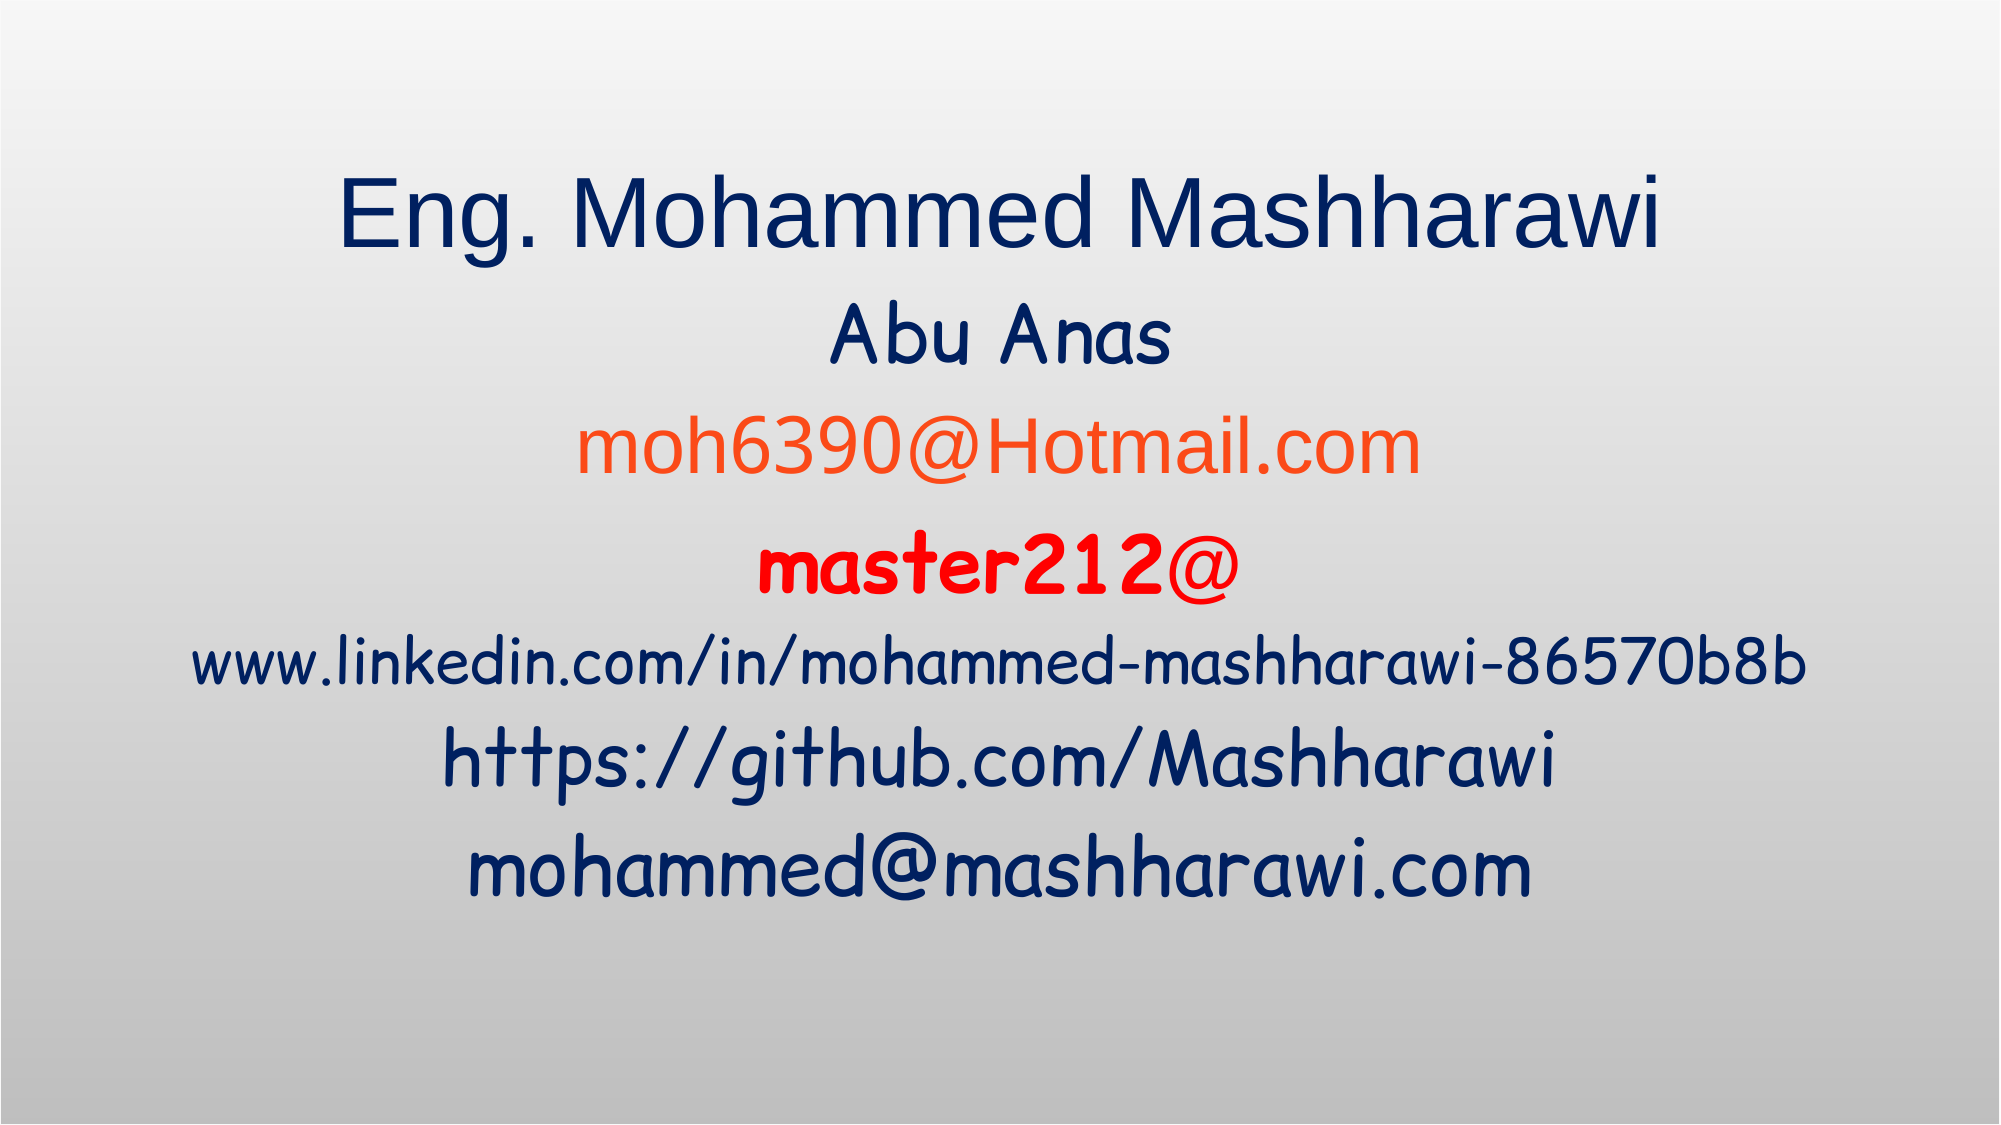

Eng. Mohammed Mashharawi
Abu Anas
moh6390@Hotmail.com
@master212
www.linkedin.com/in/mohammed-mashharawi-86570b8b
https://github.com/Mashharawi
mohammed@mashharawi.com

# Photo Album
by Mohammed AlMashharawi